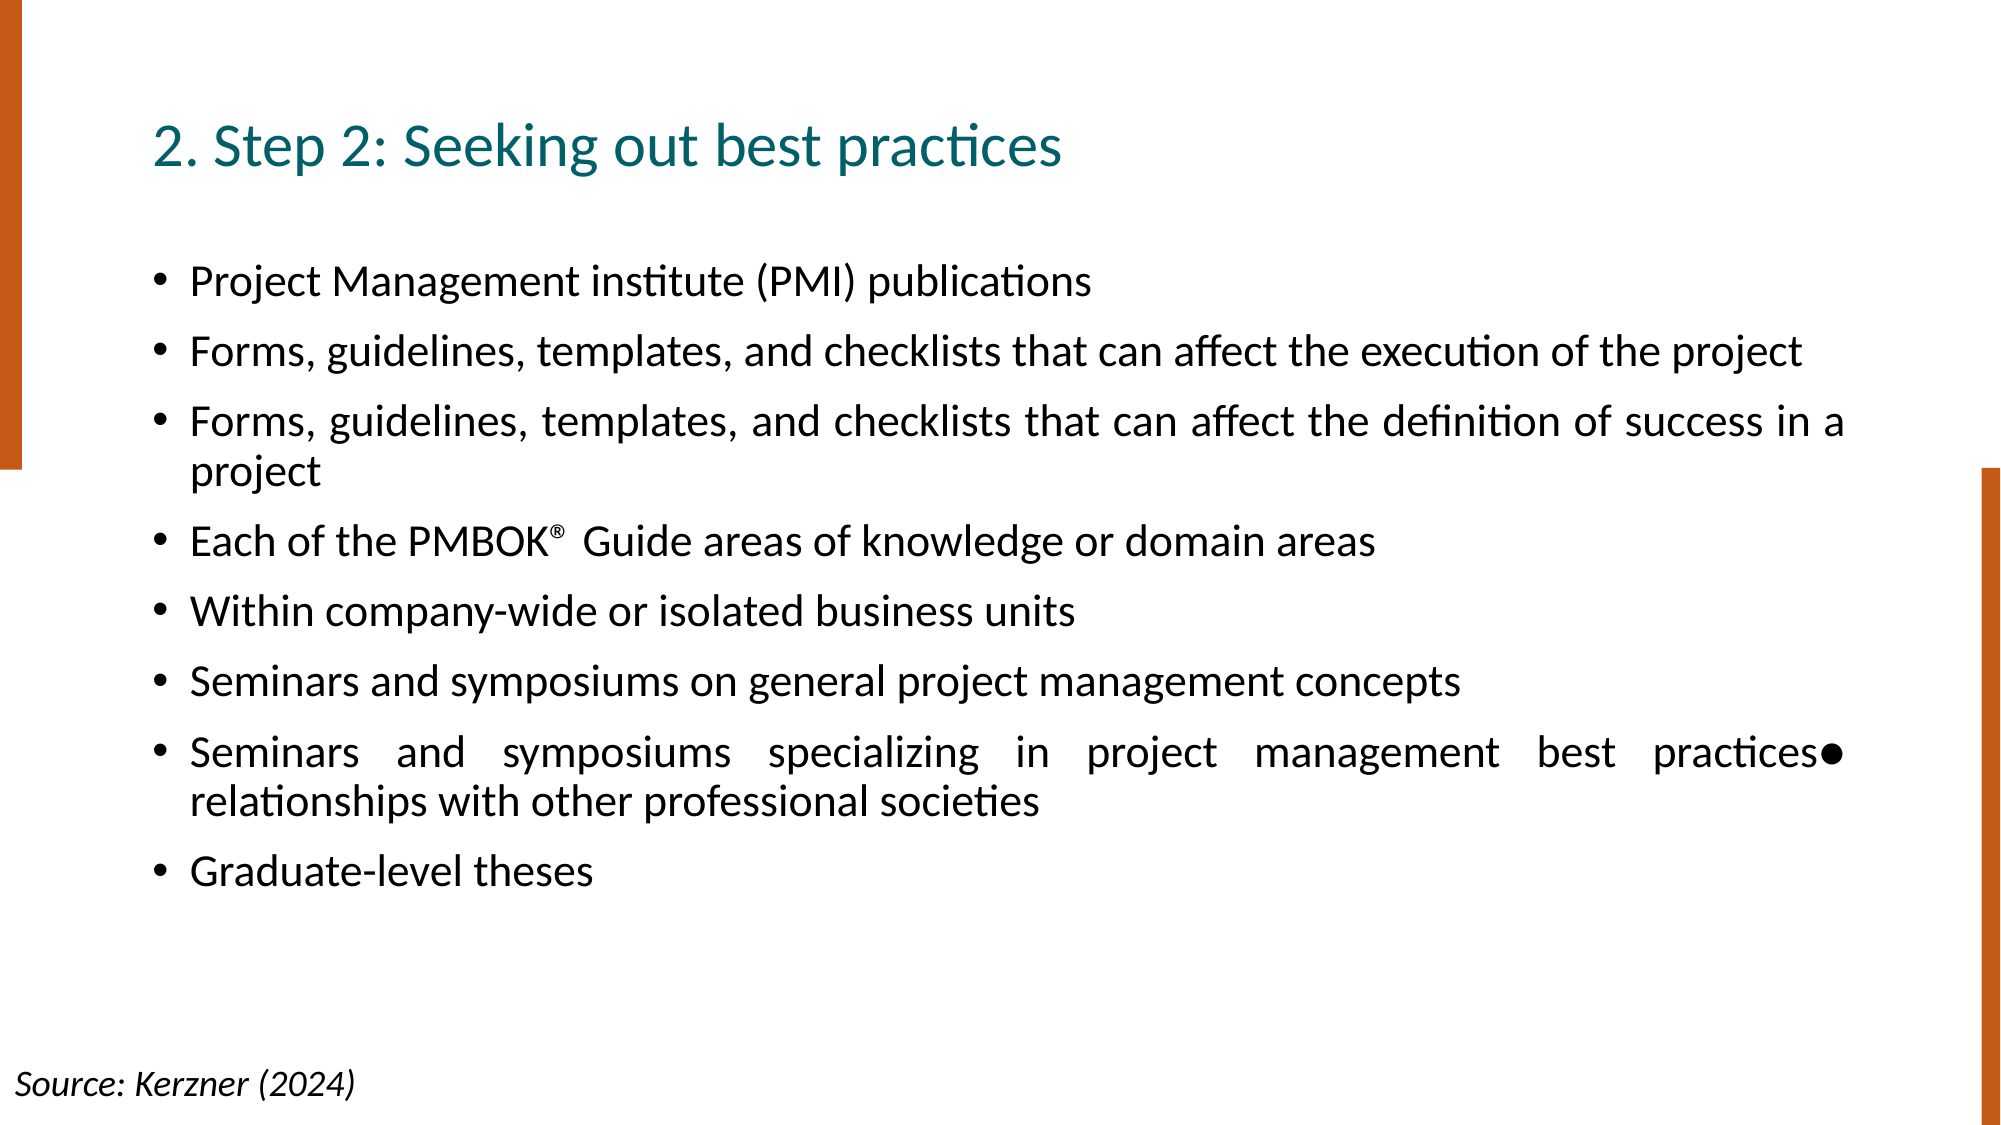

# 2. Step 2: Seeking out best practices
Project Management institute (PMI) publications
Forms, guidelines, templates, and checklists that can affect the execution of the project
Forms, guidelines, templates, and checklists that can affect the definition of success in a project
Each of the PMBOK® Guide areas of knowledge or domain areas
Within company-wide or isolated business units
Seminars and symposiums on general project management concepts
Seminars and symposiums specializing in project management best practices● relationships with other professional societies
Graduate-level theses
38
Source: Kerzner (2024)